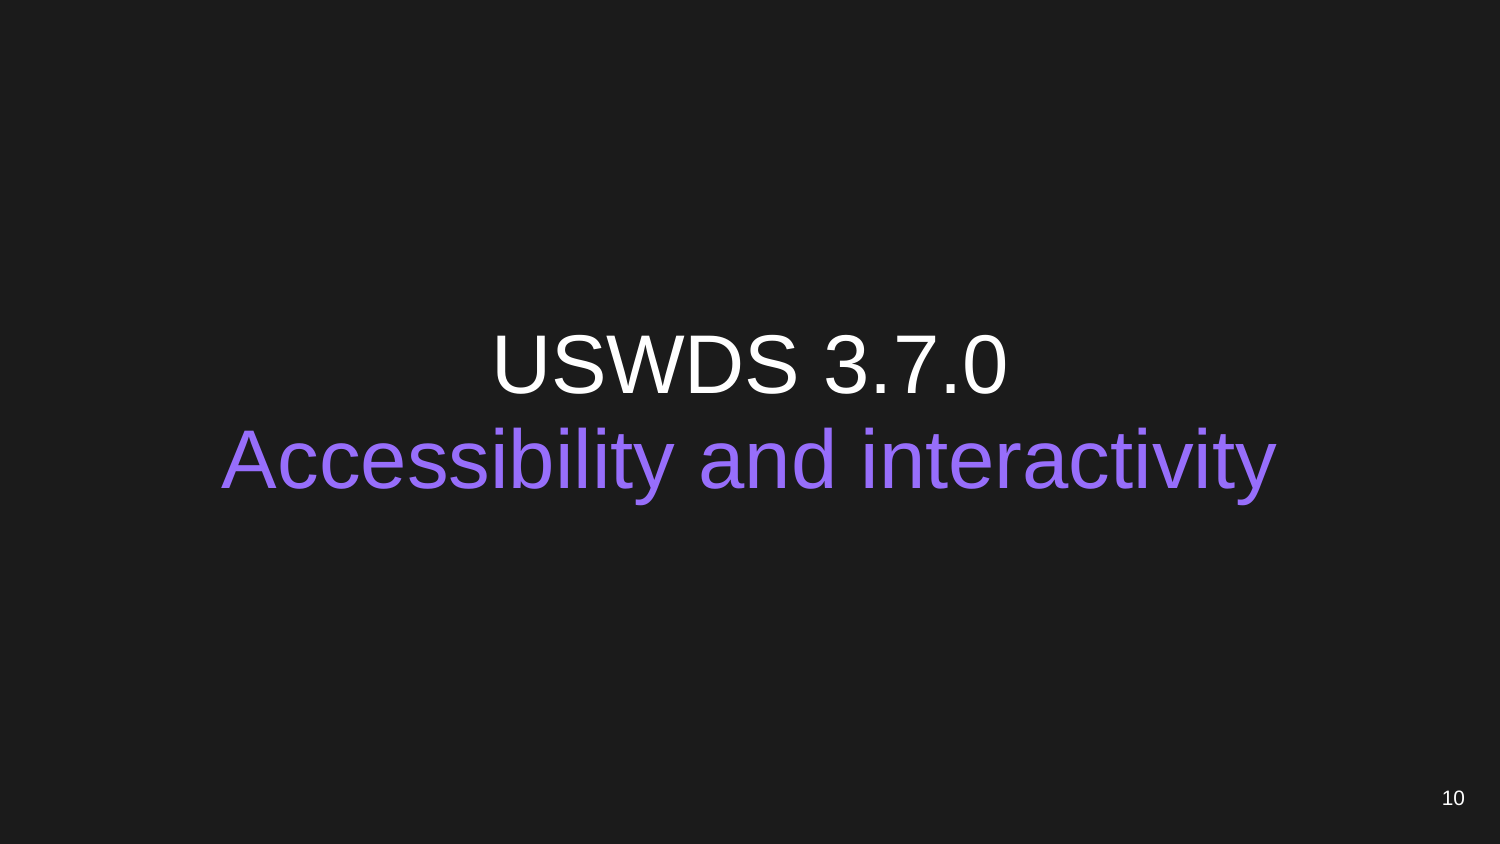

# USWDS 3.7.0
Accessibility and interactivity
10